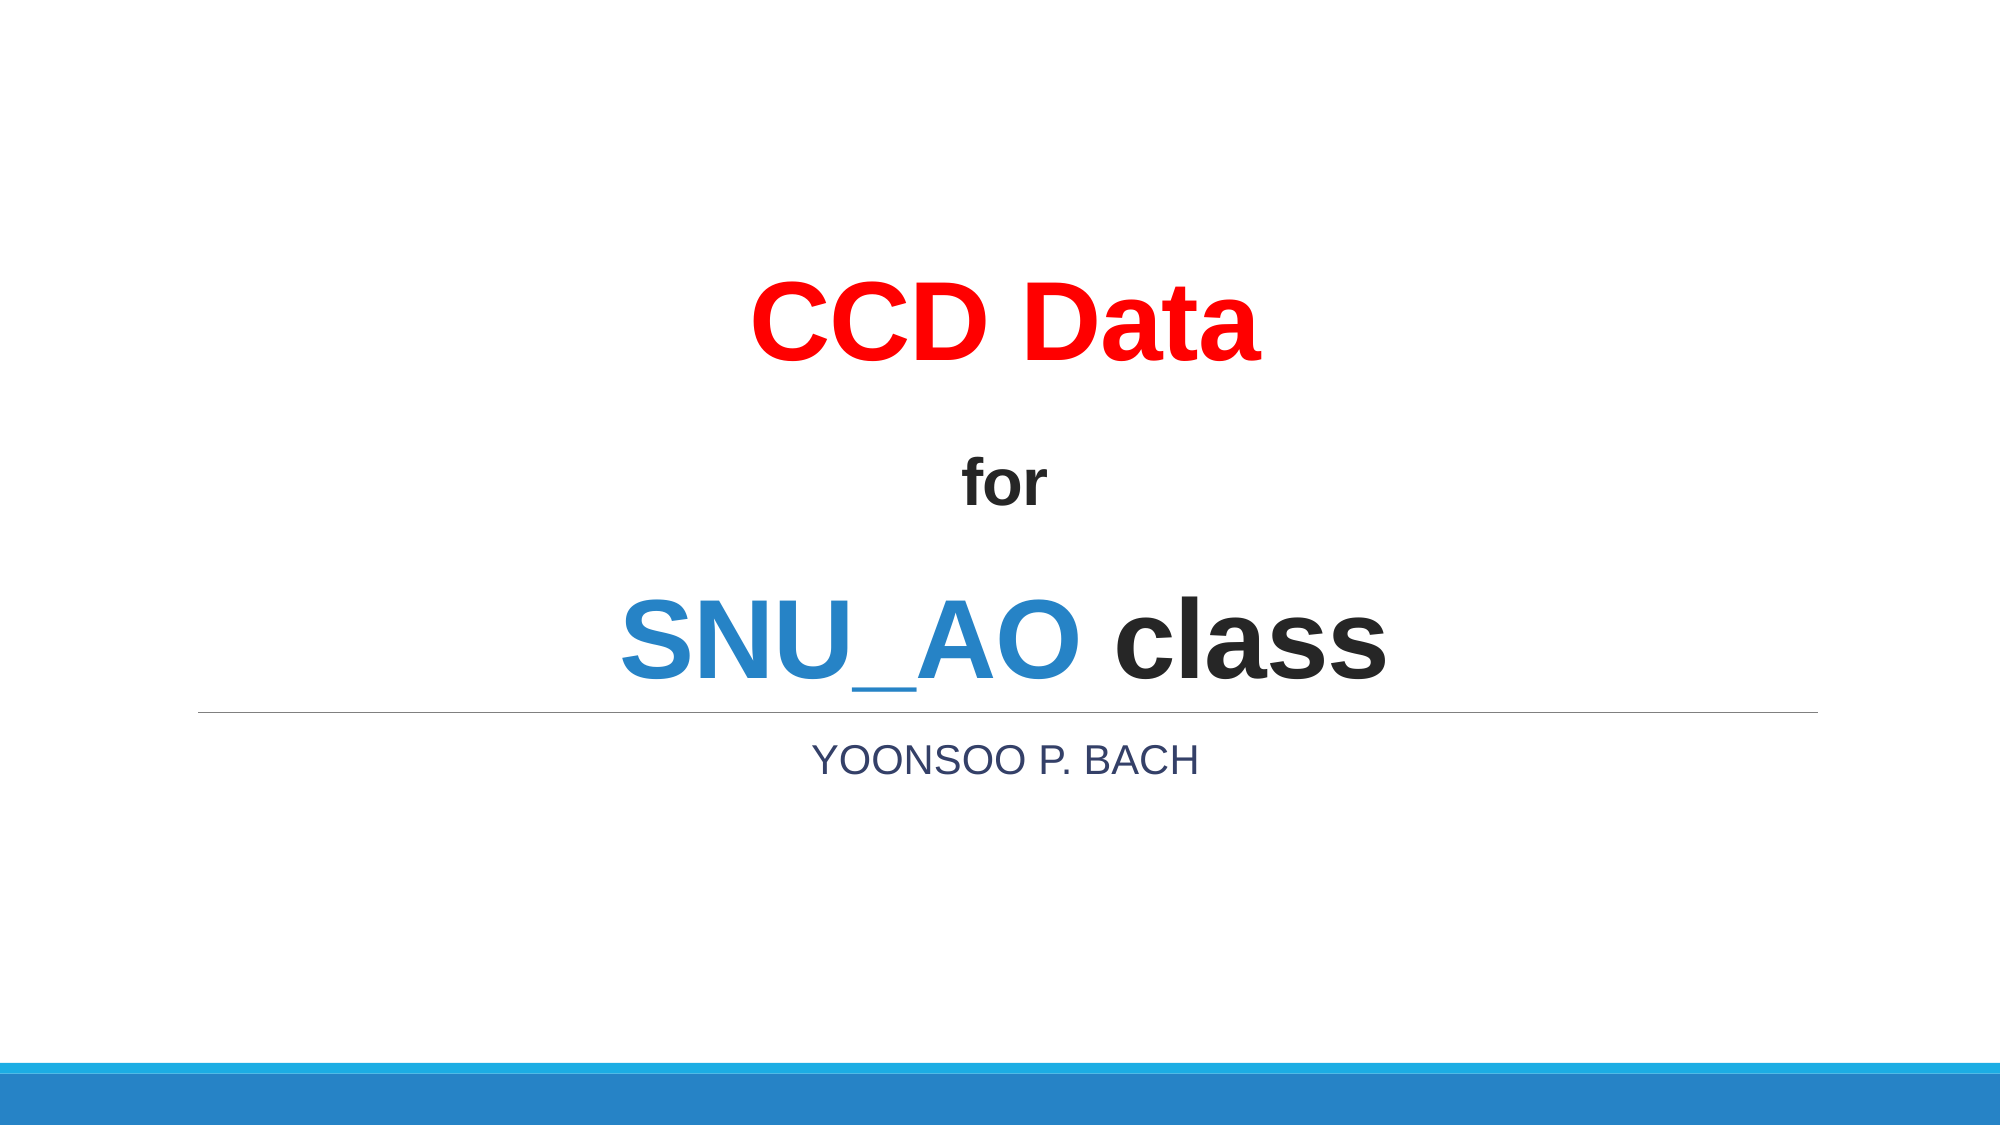

# CCD Data for SNU_AO class
Yoonsoo P. Bach